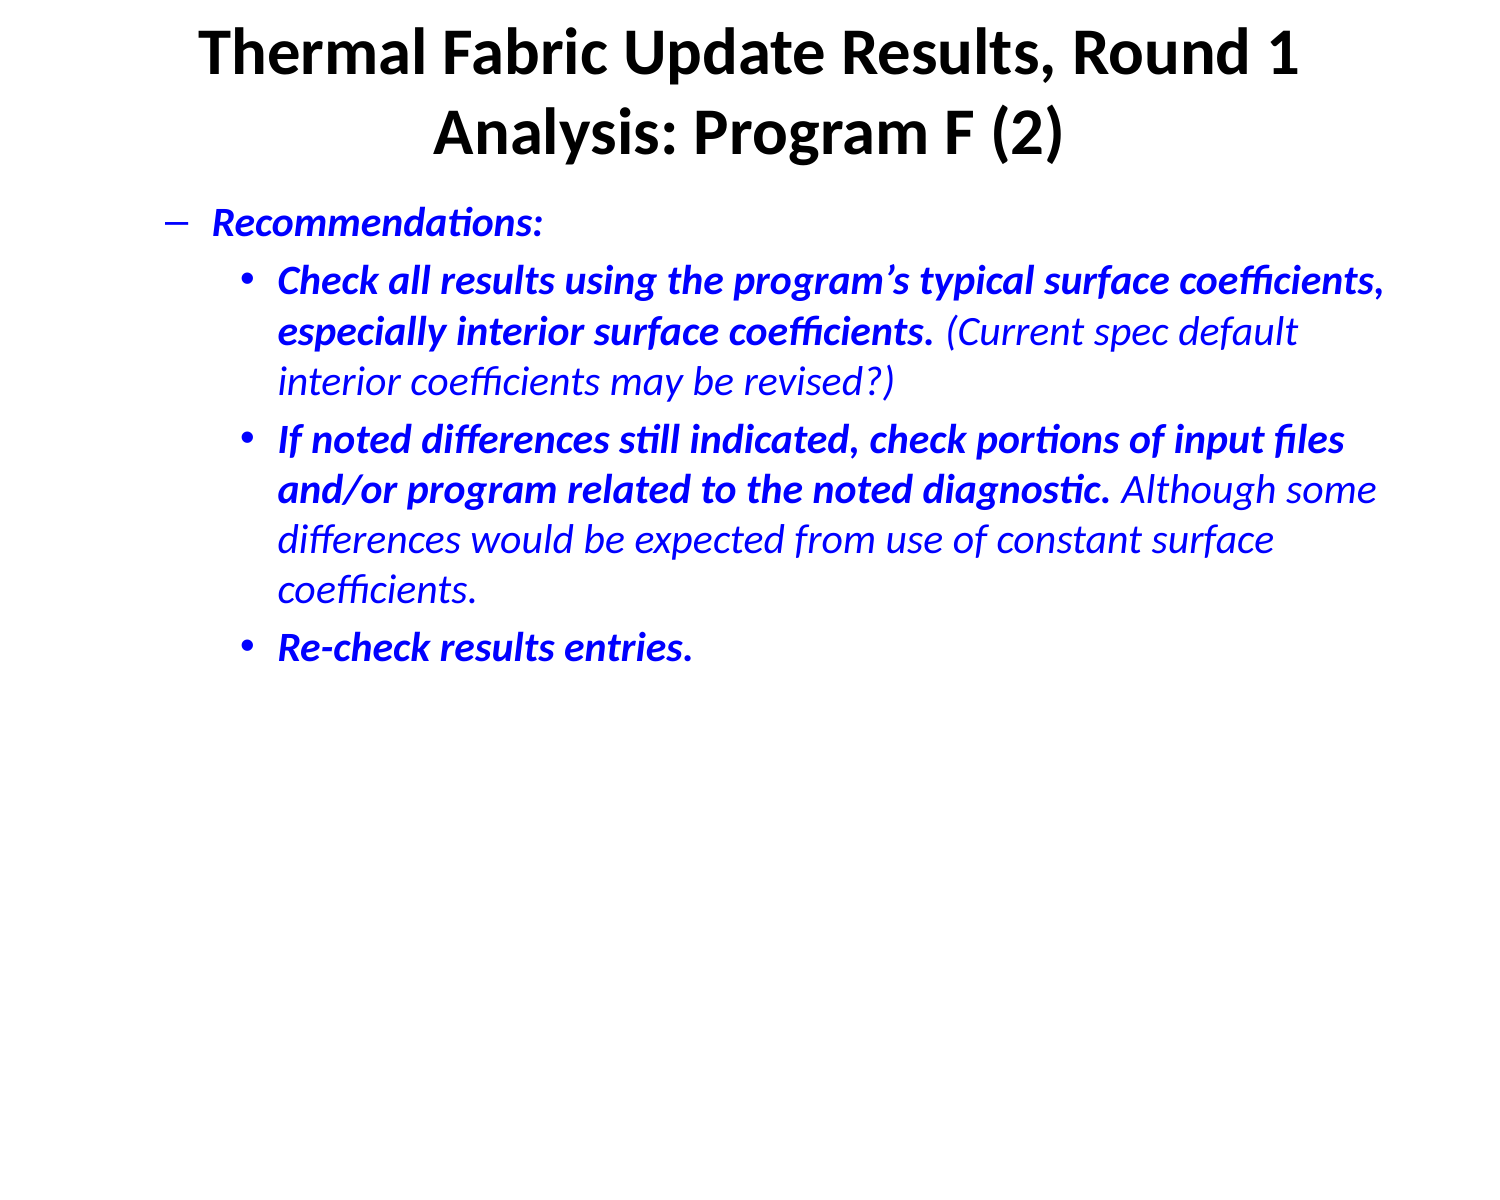

# Thermal Fabric Update Results, Round 1 Analysis: Program F (2)
Recommendations:
Check all results using the program’s typical surface coefficients, especially interior surface coefficients. (Current spec default interior coefficients may be revised?)
If noted differences still indicated, check portions of input files and/or program related to the noted diagnostic. Although some differences would be expected from use of constant surface coefficients.
Re-check results entries.